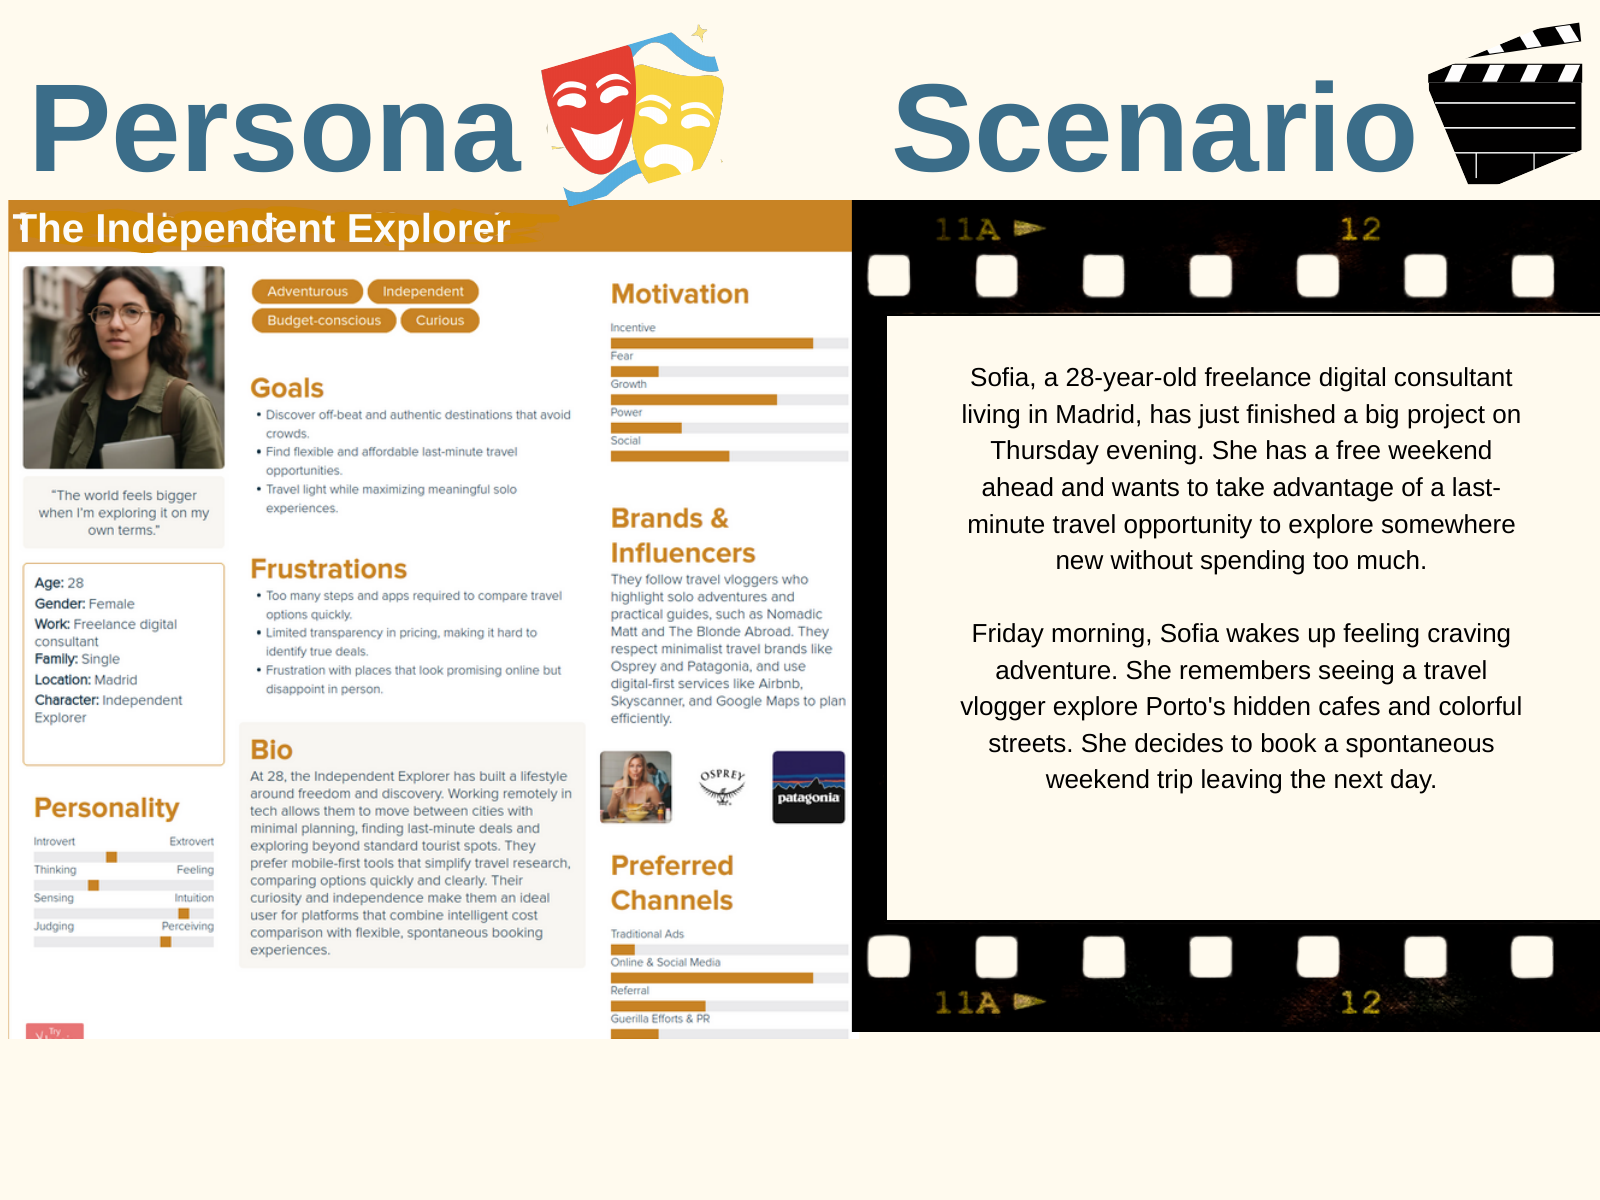

Scenario
Persona

The Independent Explorer

Sofia, a 28-year-old freelance digital consultant living in Madrid, has just finished a big project on Thursday evening. She has a free weekend ahead and wants to take advantage of a last-minute travel opportunity to explore somewhere new without spending too much.

Friday morning, Sofia wakes up feeling craving adventure. She remembers seeing a travel vlogger explore Porto's hidden cafes and colorful streets. She decides to book a spontaneous weekend trip leaving the next day.